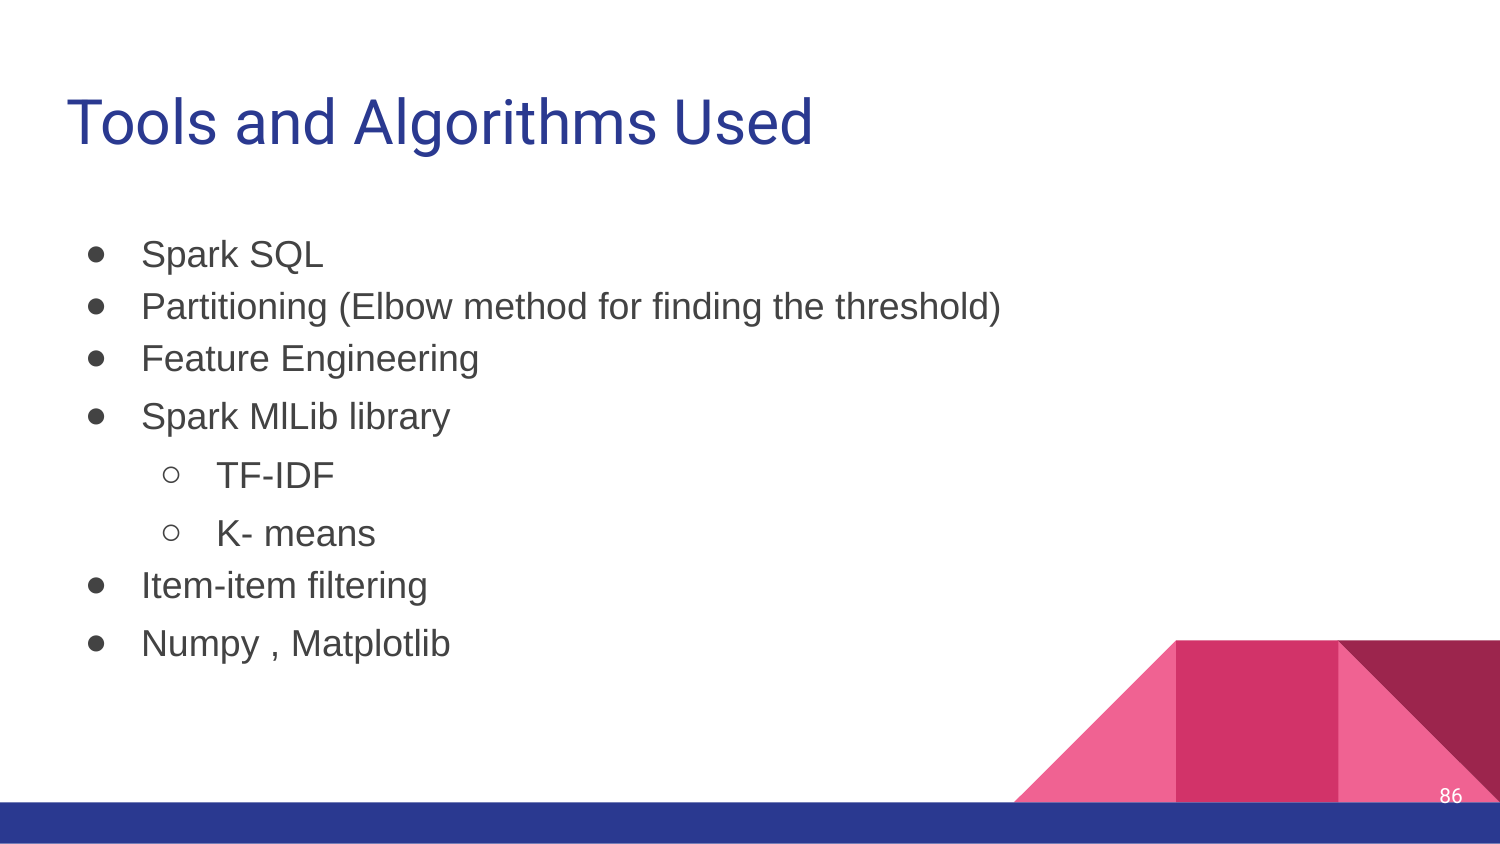

# Tools and Algorithms Used
Spark SQL
Partitioning (Elbow method for finding the threshold)
Feature Engineering
Spark MlLib library
TF-IDF
K- means
Item-item filtering
Numpy , Matplotlib

86